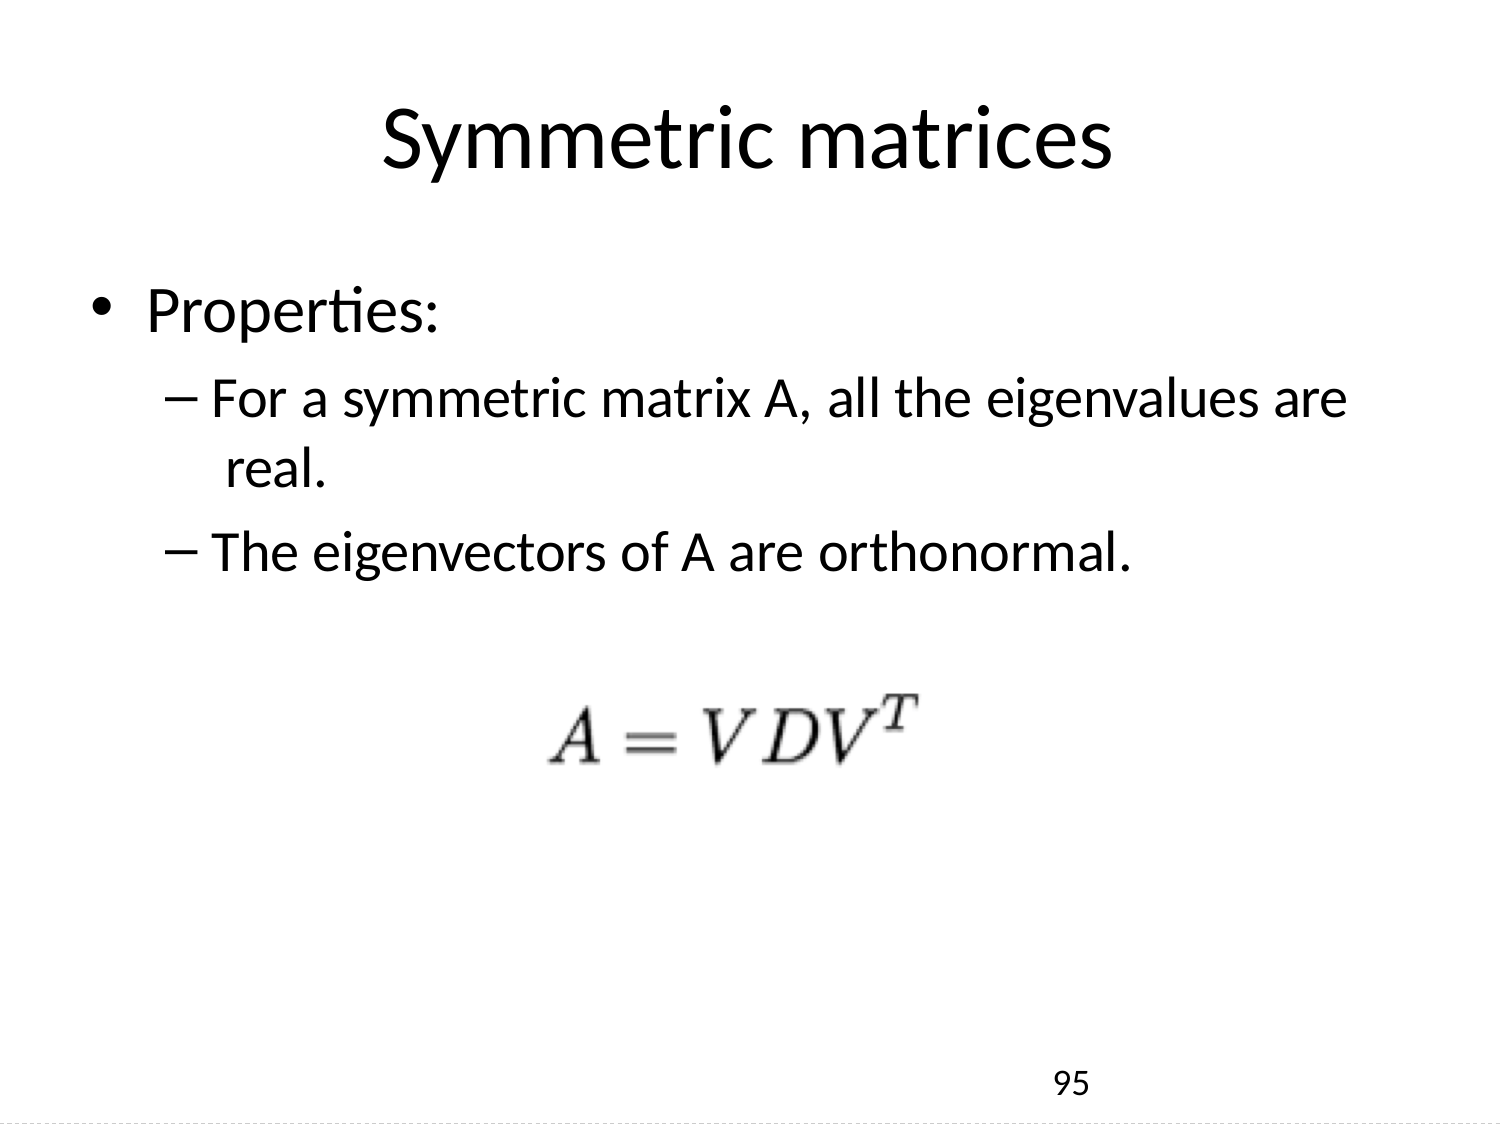

# Symmetric matrices
Properties:
For a symmetric matrix A, all the eigenvalues are  real.
The eigenvectors of A are orthonormal.

95